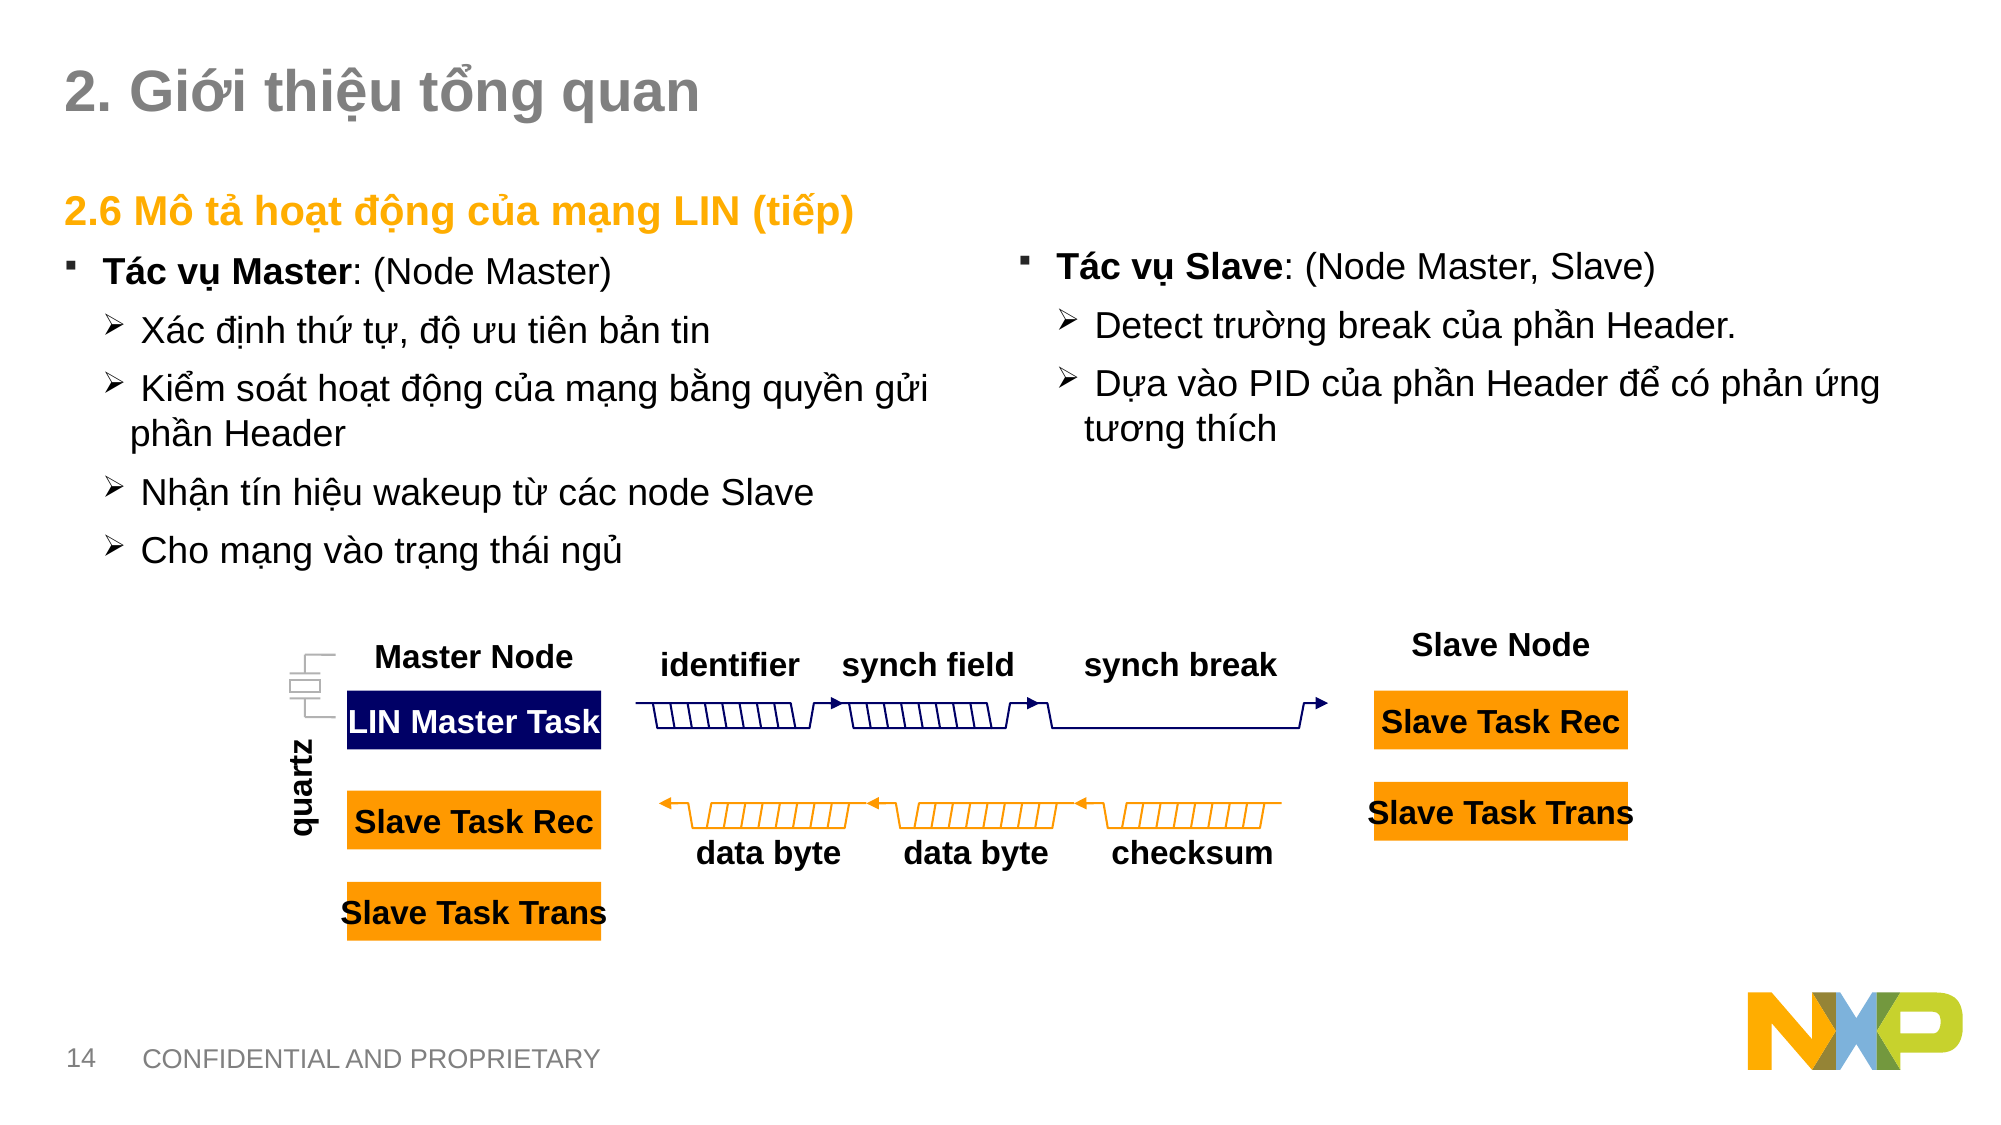

# 2. Giới thiệu tổng quan
2.6 Mô tả hoạt động của mạng LIN (tiếp)
Tác vụ Master: (Node Master)
 Xác định thứ tự, độ ưu tiên bản tin
 Kiểm soát hoạt động của mạng bằng quyền gửi phần Header
 Nhận tín hiệu wakeup từ các node Slave
 Cho mạng vào trạng thái ngủ

Tác vụ Slave: (Node Master, Slave)
 Detect trường break của phần Header.
 Dựa vào PID của phần Header để có phản ứng tương thích

Master Node

LIN Master Task
quartz
Slave Task Rec
Slave Task Trans

Slave Node
Slave Task Rec
Slave Task Trans
identifier
synch field
synch break

data byte
data byte
checksum